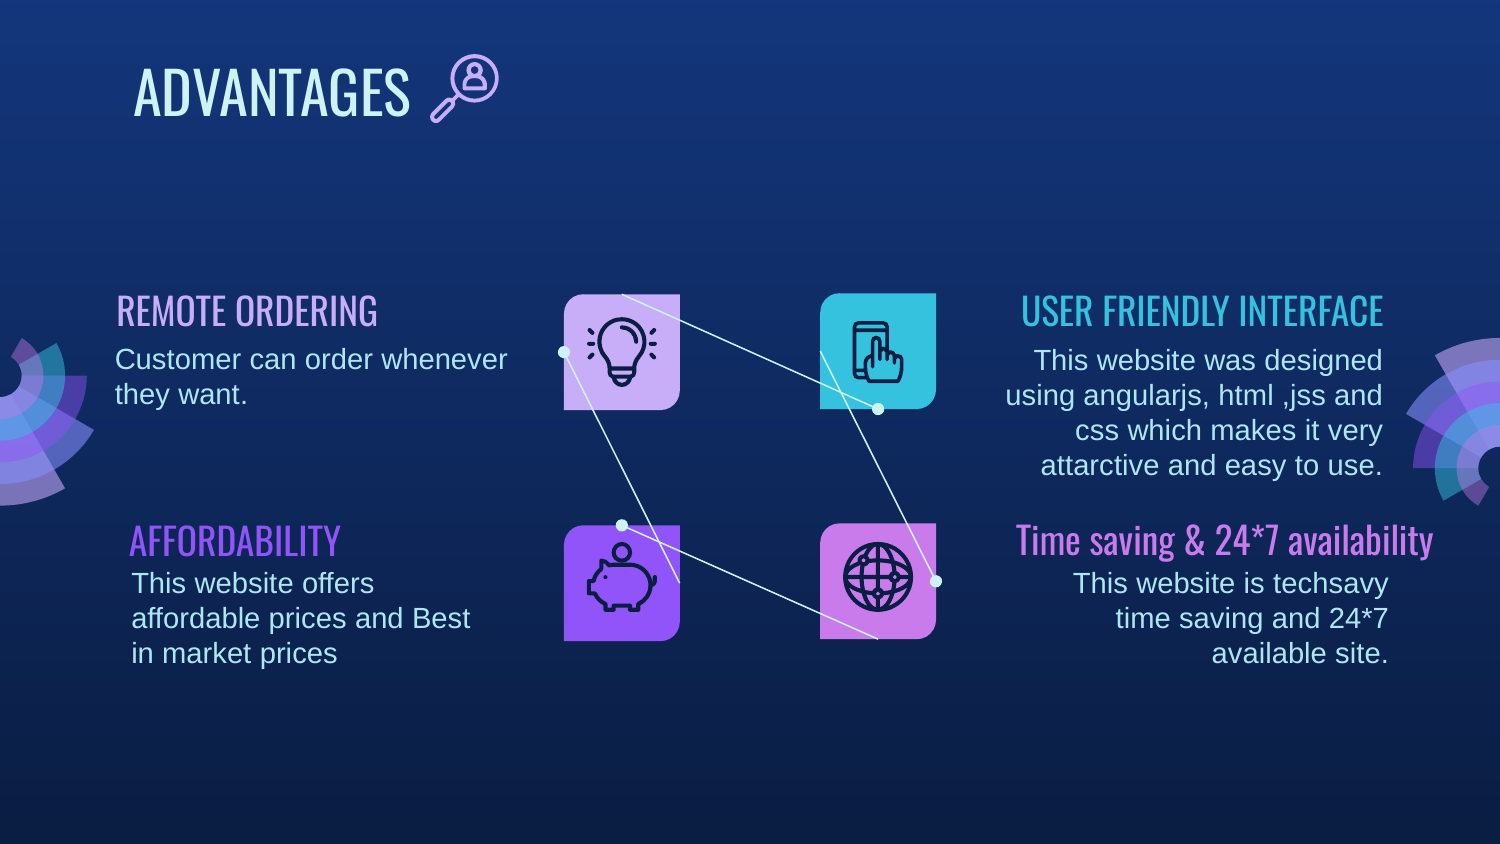

# ADVANTAGES

REMOTE ORDERING

USER FRIENDLY INTERFACE
This website was designed using angularjs, html ,jss and css which makes it very attarctive and easy to use.

Customer can order whenever they want.
Time saving & 24*7 availability
This website is techsavy time saving and 24*7 available site.

AFFORDABILITY
This website offers affordable prices and Best in market prices